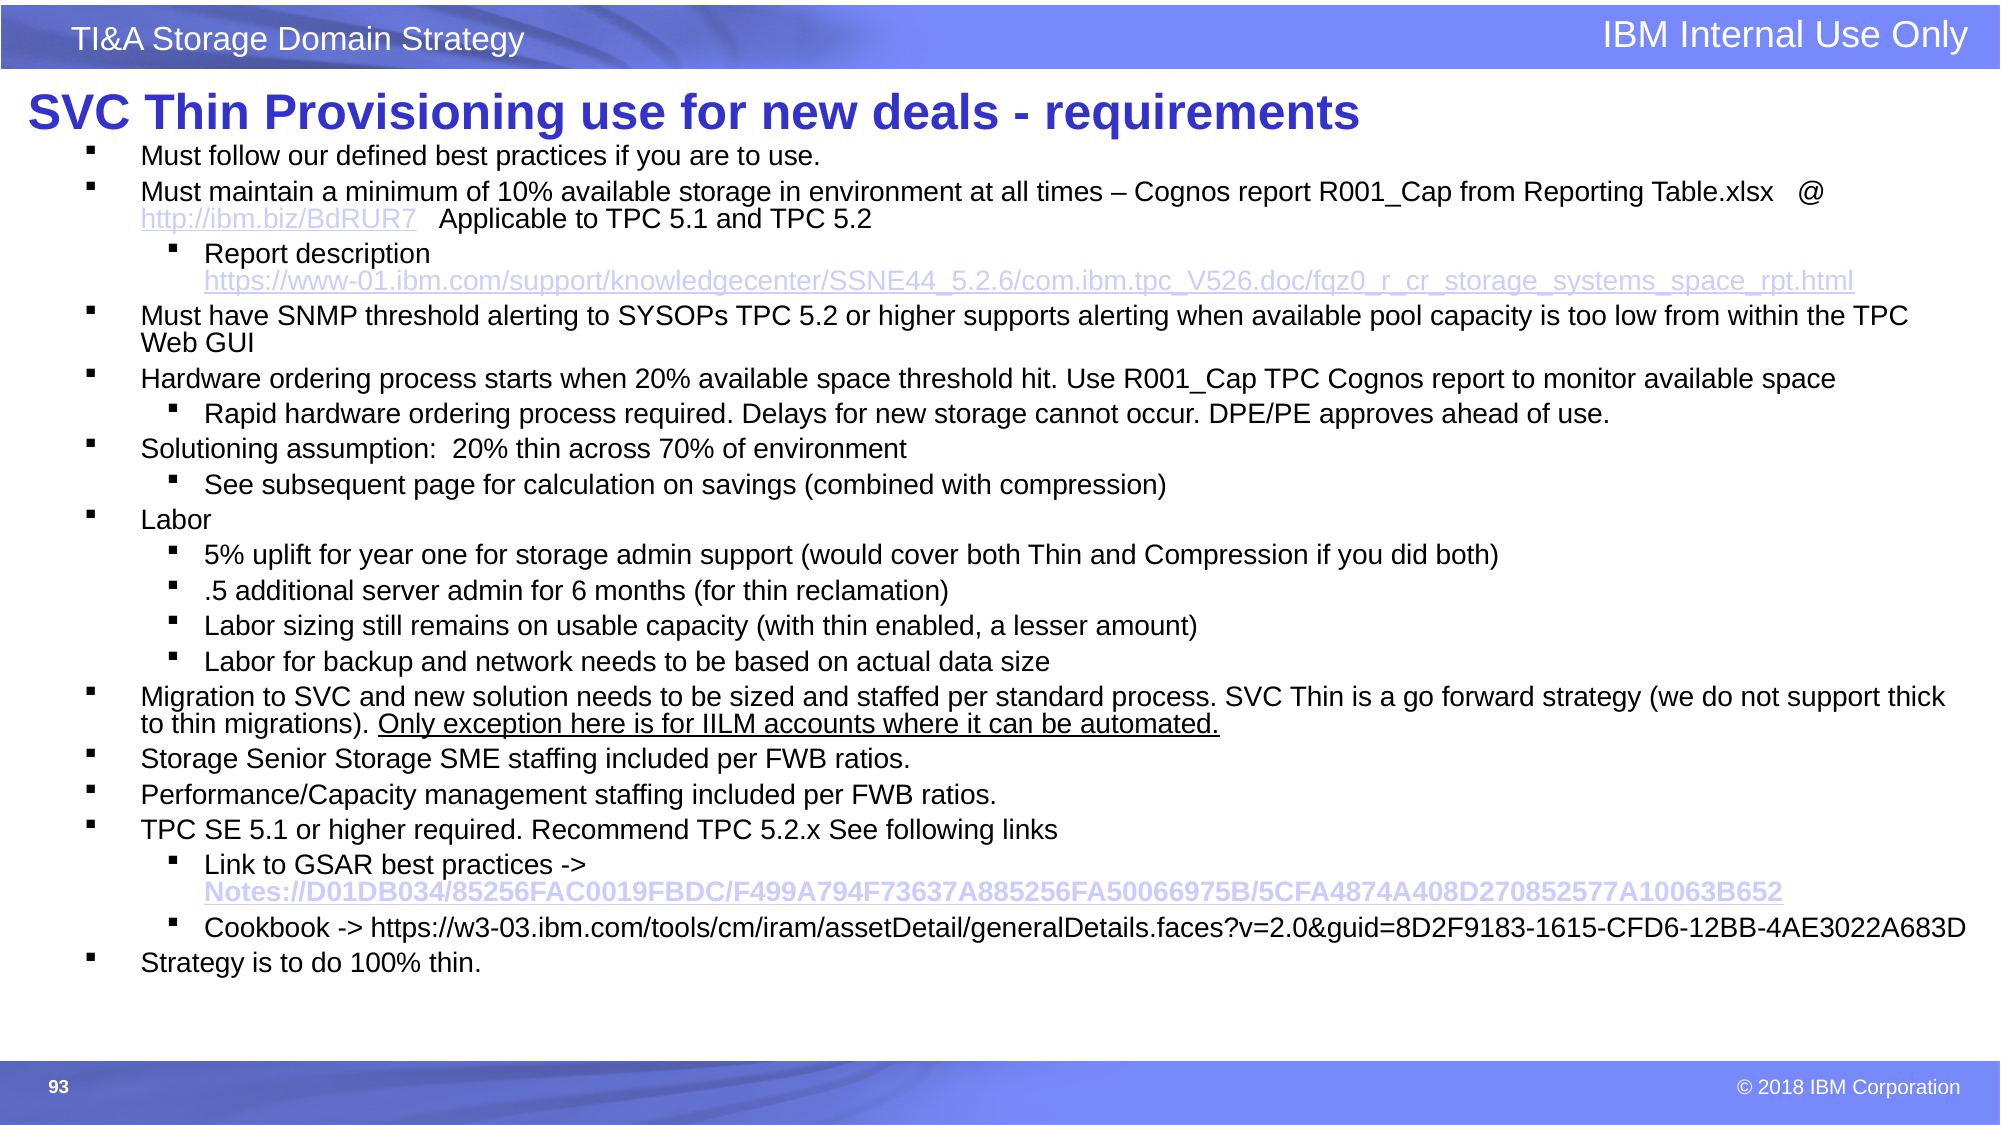

# SVC Thin Provisioning use for new deals - requirements
Must follow our defined best practices if you are to use.
Must maintain a minimum of 10% available storage in environment at all times – Cognos report R001_Cap from Reporting Table.xlsx   @    http://ibm.biz/BdRUR7   Applicable to TPC 5.1 and TPC 5.2
Report description https://www-01.ibm.com/support/knowledgecenter/SSNE44_5.2.6/com.ibm.tpc_V526.doc/fqz0_r_cr_storage_systems_space_rpt.html
Must have SNMP threshold alerting to SYSOPs TPC 5.2 or higher supports alerting when available pool capacity is too low from within the TPC Web GUI
Hardware ordering process starts when 20% available space threshold hit. Use R001_Cap TPC Cognos report to monitor available space
Rapid hardware ordering process required. Delays for new storage cannot occur. DPE/PE approves ahead of use.
Solutioning assumption:  20% thin across 70% of environment
See subsequent page for calculation on savings (combined with compression)
Labor
5% uplift for year one for storage admin support (would cover both Thin and Compression if you did both)
.5 additional server admin for 6 months (for thin reclamation)
Labor sizing still remains on usable capacity (with thin enabled, a lesser amount)
Labor for backup and network needs to be based on actual data size
Migration to SVC and new solution needs to be sized and staffed per standard process. SVC Thin is a go forward strategy (we do not support thick to thin migrations). Only exception here is for IILM accounts where it can be automated.
Storage Senior Storage SME staffing included per FWB ratios.
Performance/Capacity management staffing included per FWB ratios.
TPC SE 5.1 or higher required. Recommend TPC 5.2.x See following links
Link to GSAR best practices -> Notes://D01DB034/85256FAC0019FBDC/F499A794F73637A885256FA50066975B/5CFA4874A408D270852577A10063B652
Cookbook -> https://w3-03.ibm.com/tools/cm/iram/assetDetail/generalDetails.faces?v=2.0&guid=8D2F9183-1615-CFD6-12BB-4AE3022A683D
Strategy is to do 100% thin.

93